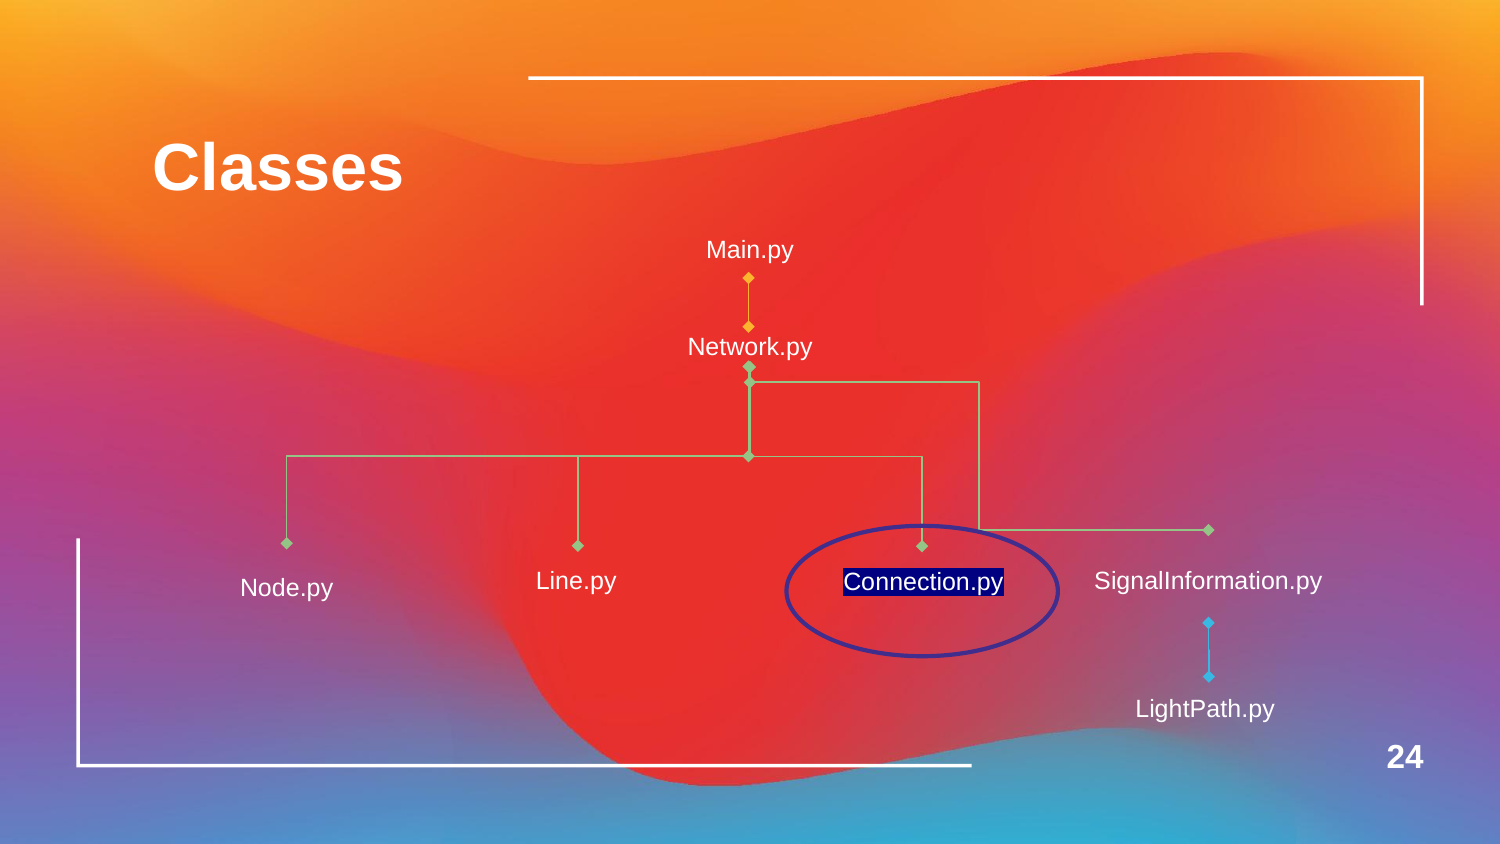

# Classes
Main.py
Network.py

Line.py
SignalInformation.py
Connection.py
Node.py
LightPath.py
24